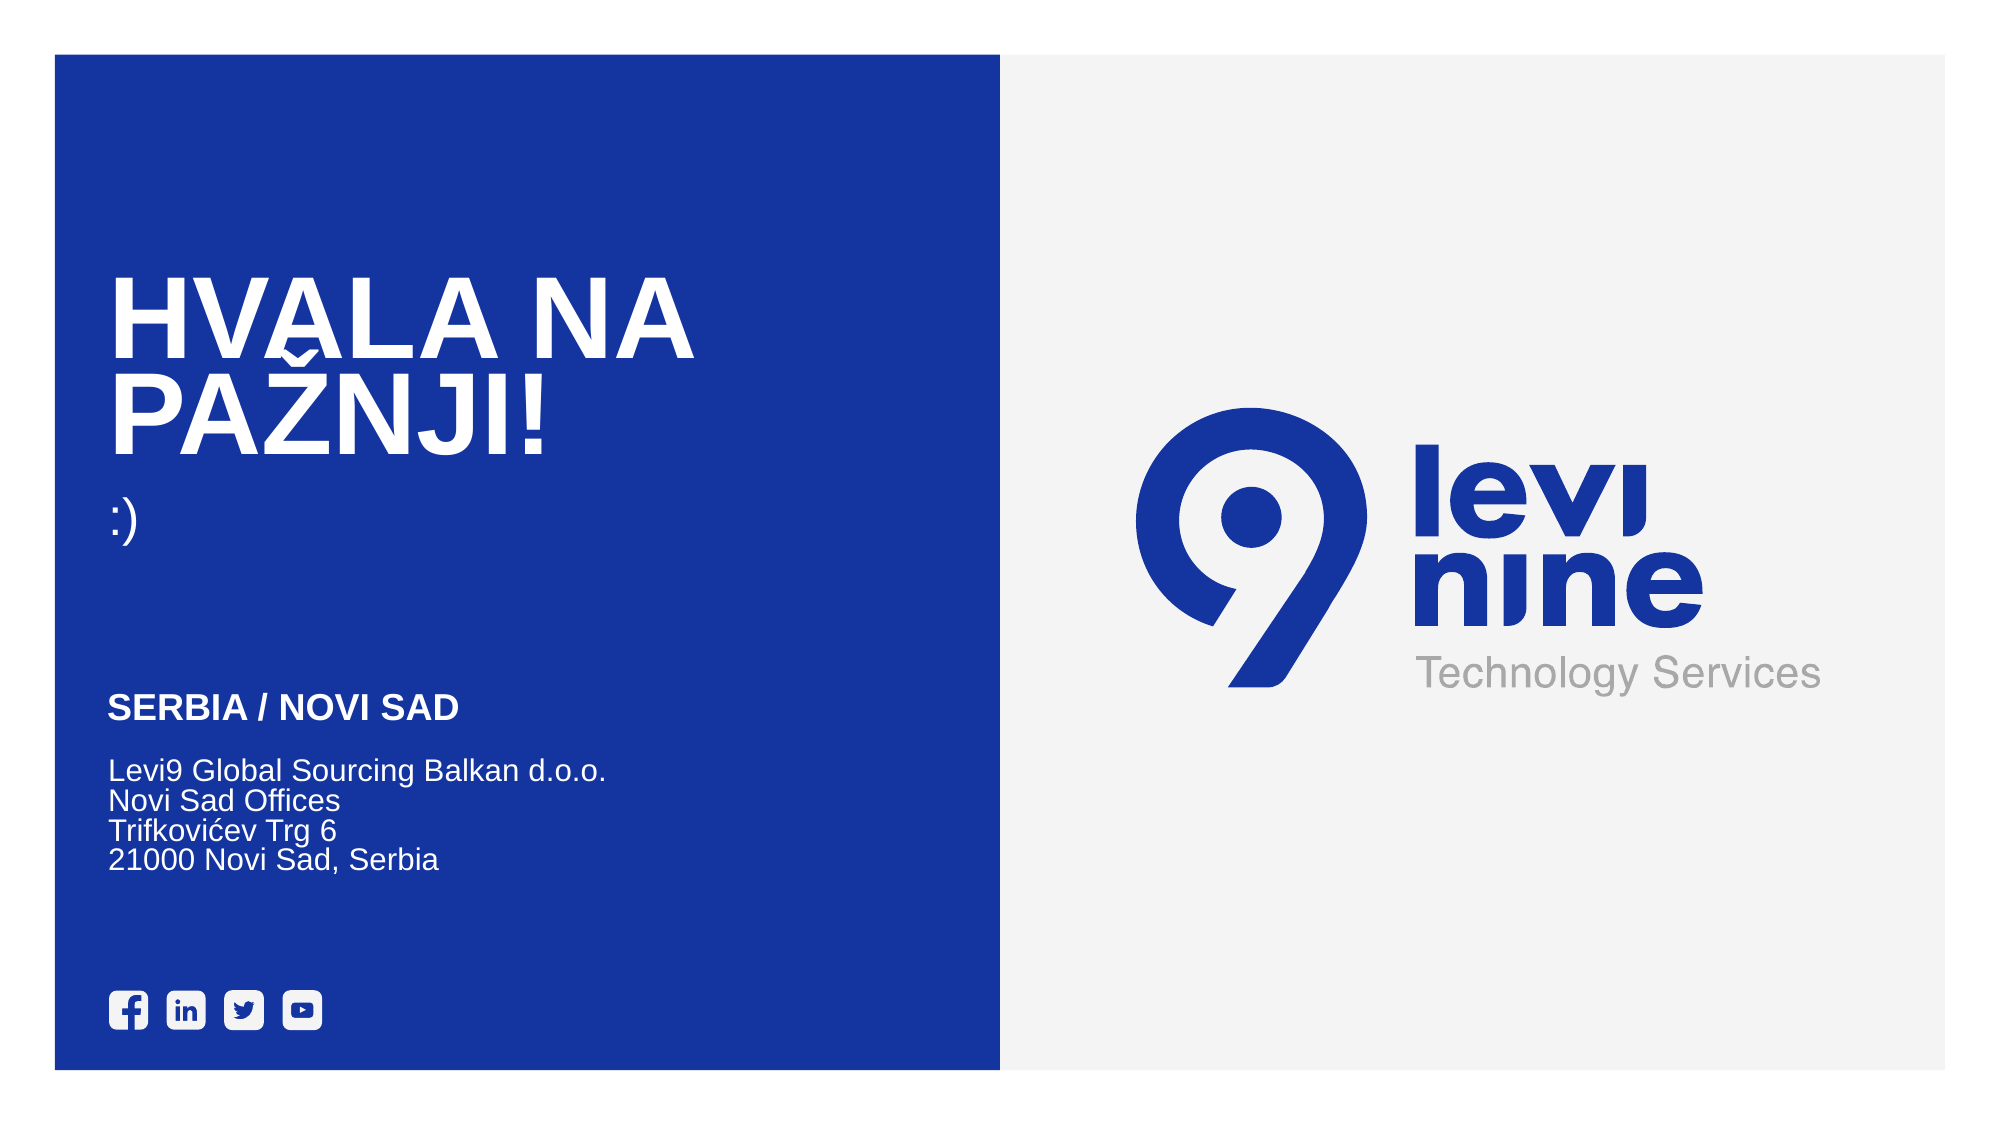

# HVALA NA PAžNJI!
:)
SERBIA / NOVI SAD

Levi9 Global Sourcing Balkan d.o.o.
Novi Sad Offices
Trifkovićev Trg 6
21000 Novi Sad, Serbia